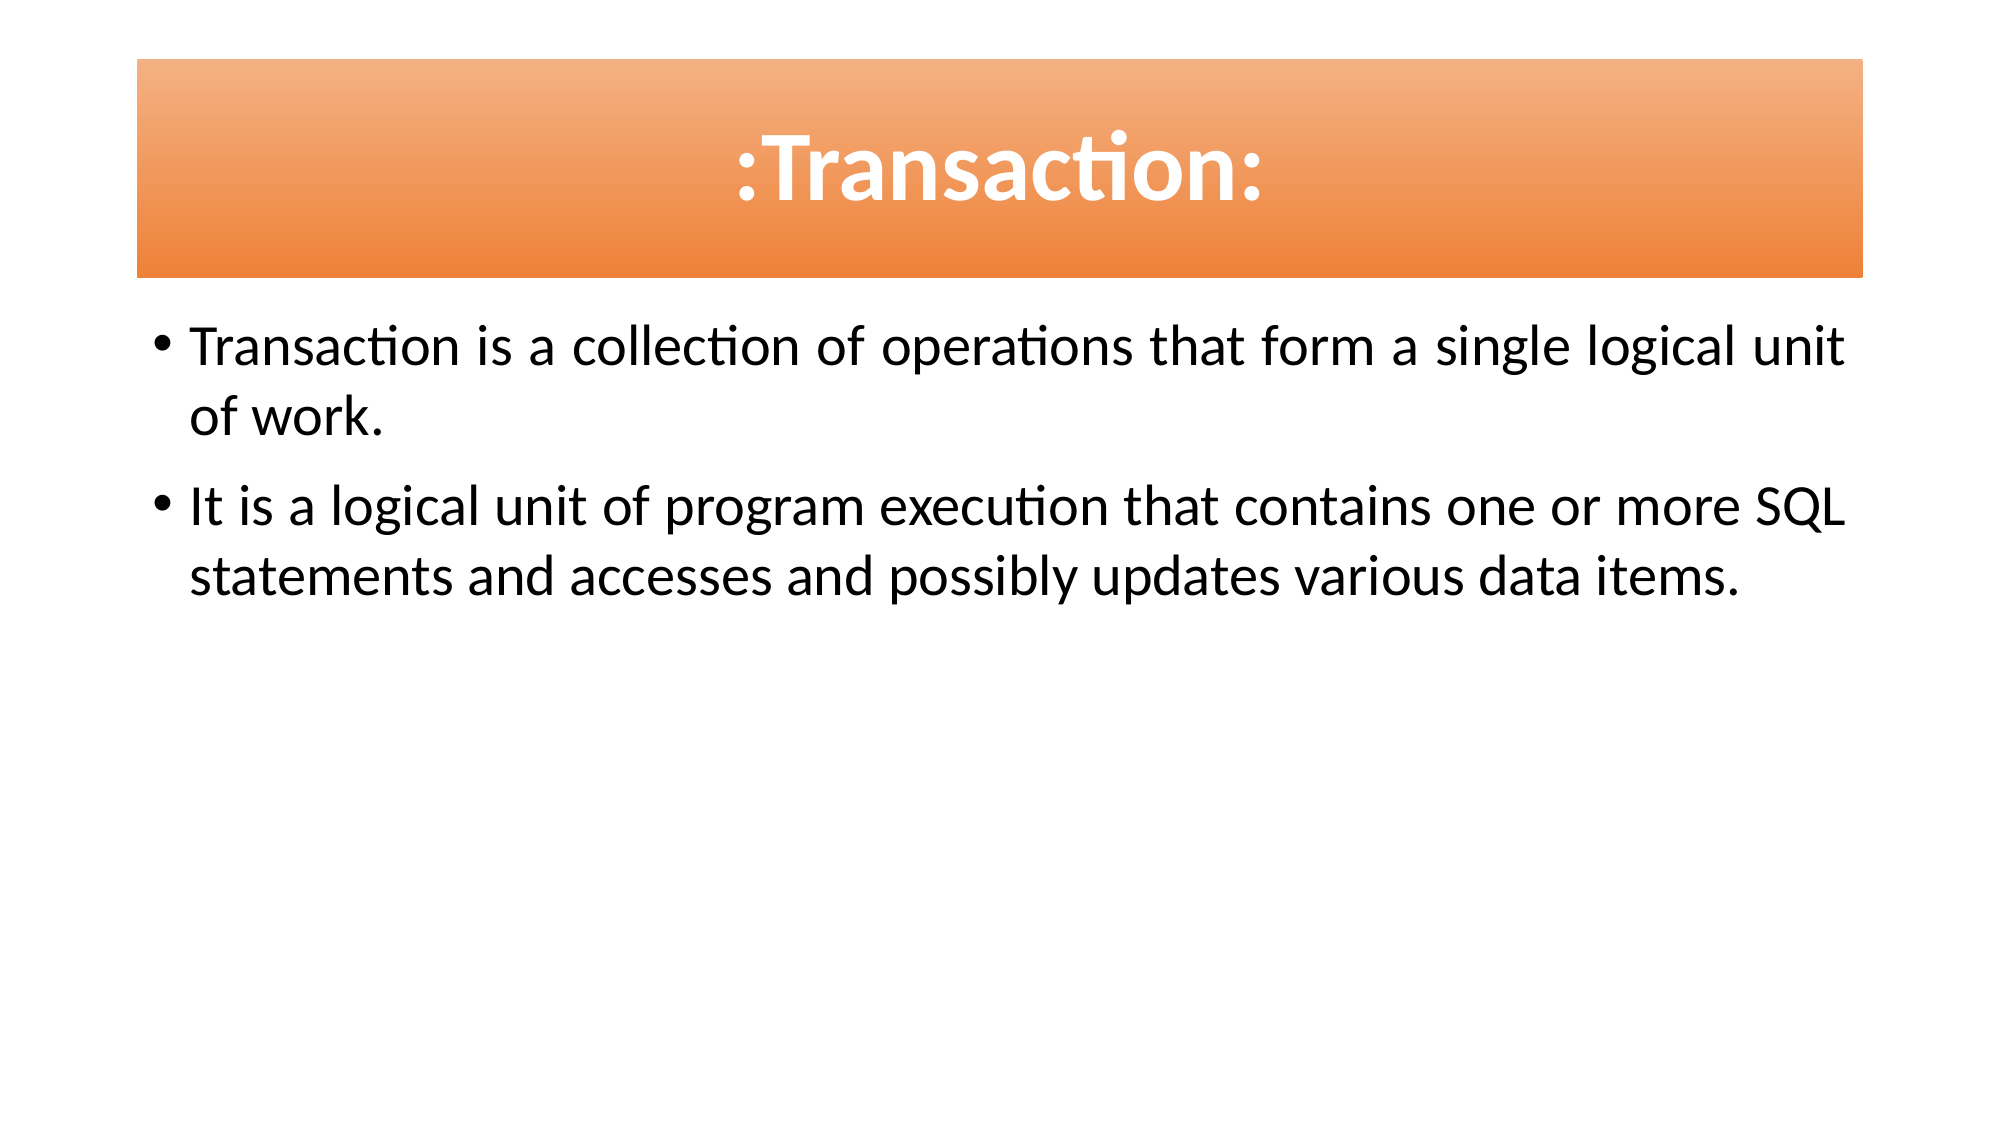

# :Transaction:
Transaction is a collection of operations that form a single logical unit of work.
It is a logical unit of program execution that contains one or more SQL statements and accesses and possibly updates various data items.